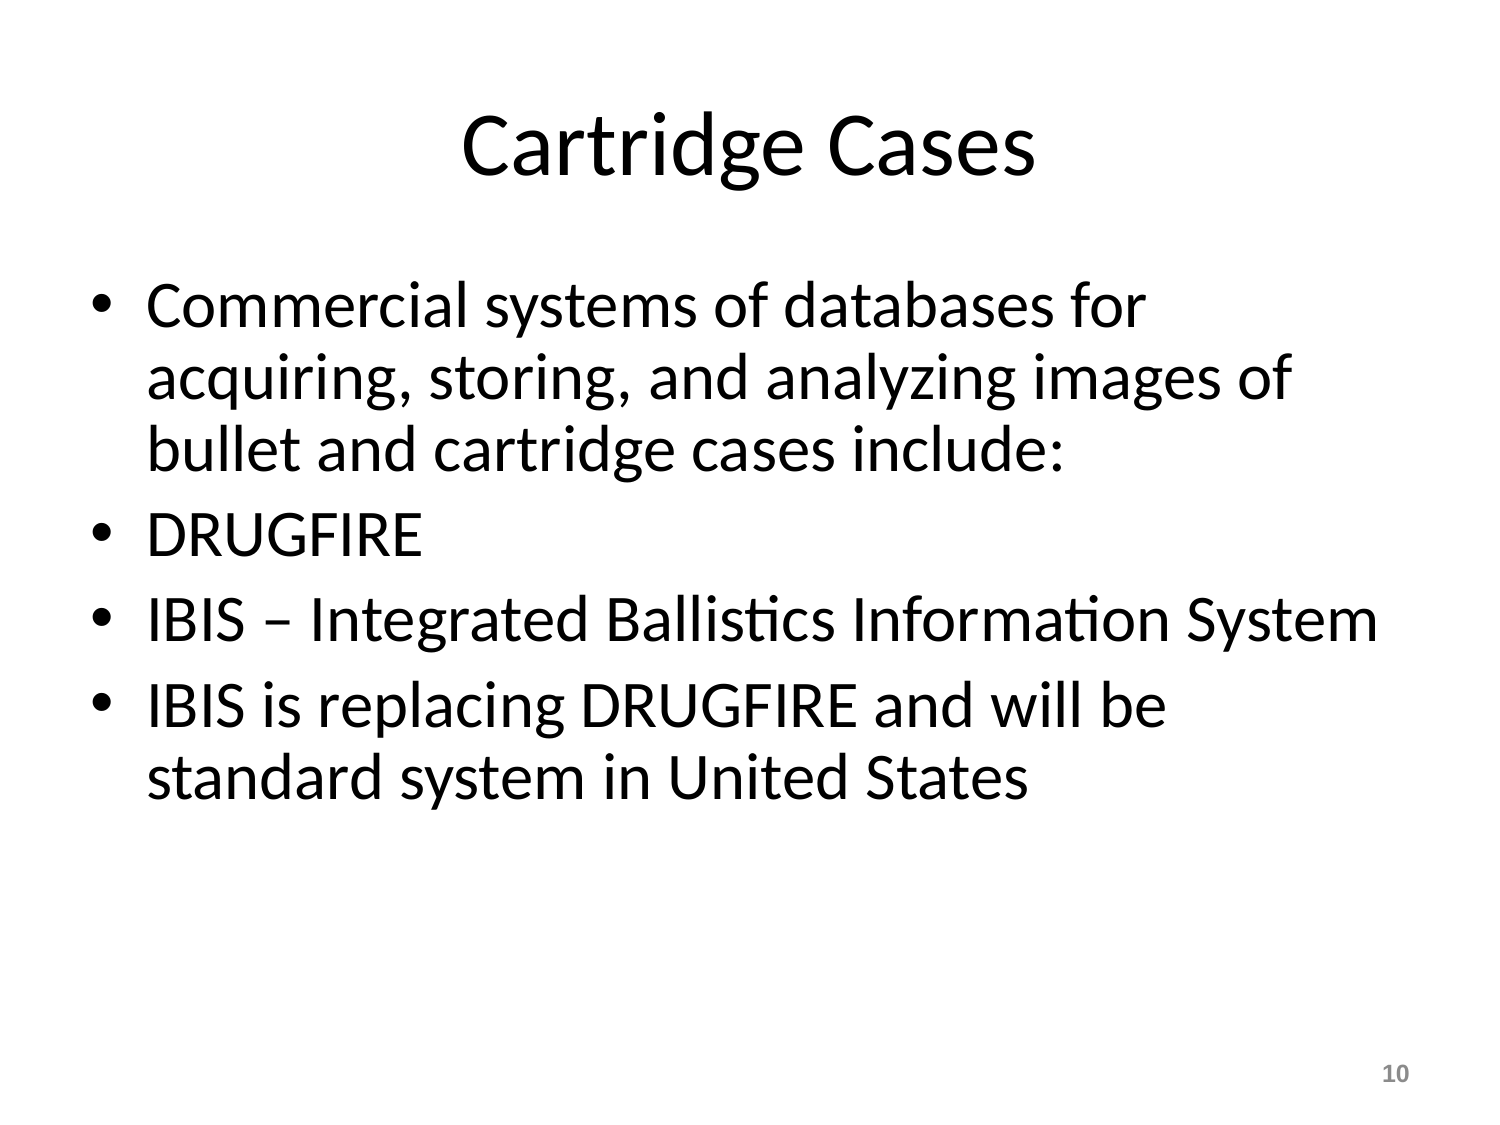

# Cartridge Cases
Commercial systems of databases for acquiring, storing, and analyzing images of bullet and cartridge cases include:
DRUGFIRE
IBIS – Integrated Ballistics Information System
IBIS is replacing DRUGFIRE and will be standard system in United States
10